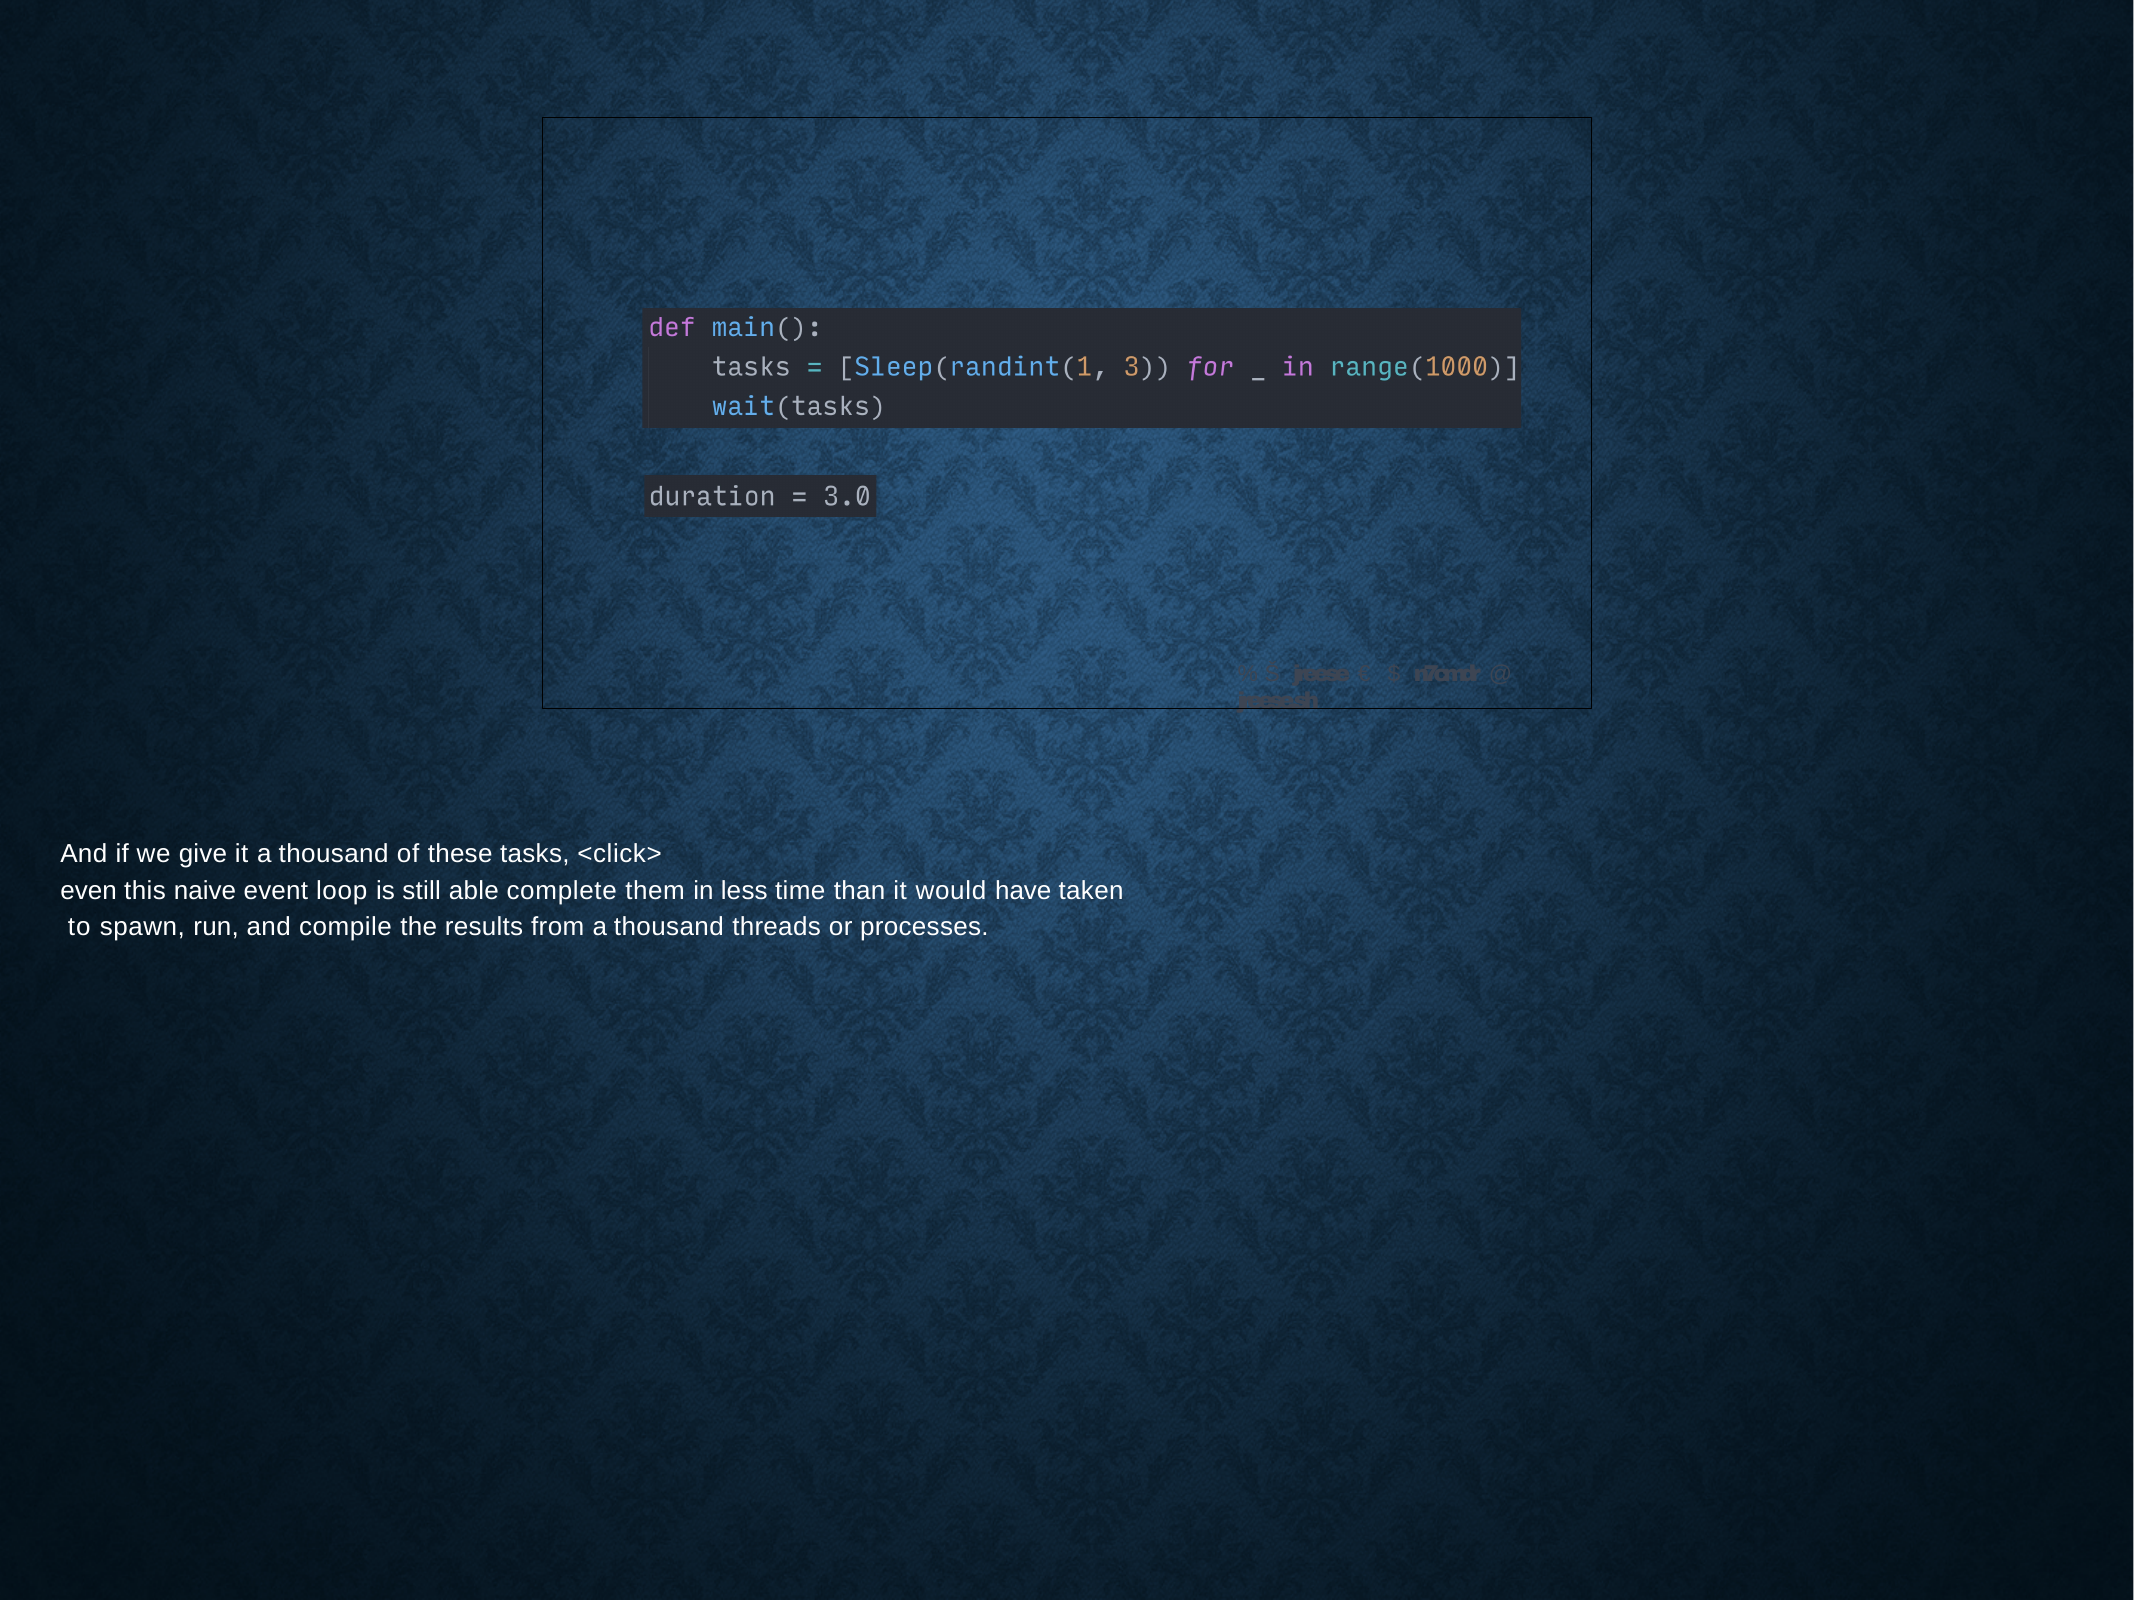

% Š jreese € $ n7cmdr @ jreese.sh
And if we give it a thousand of these tasks, <click>
even this naive event loop is still able complete them in less time than it would have taken  to spawn, run, and compile the results from a thousand threads or processes.